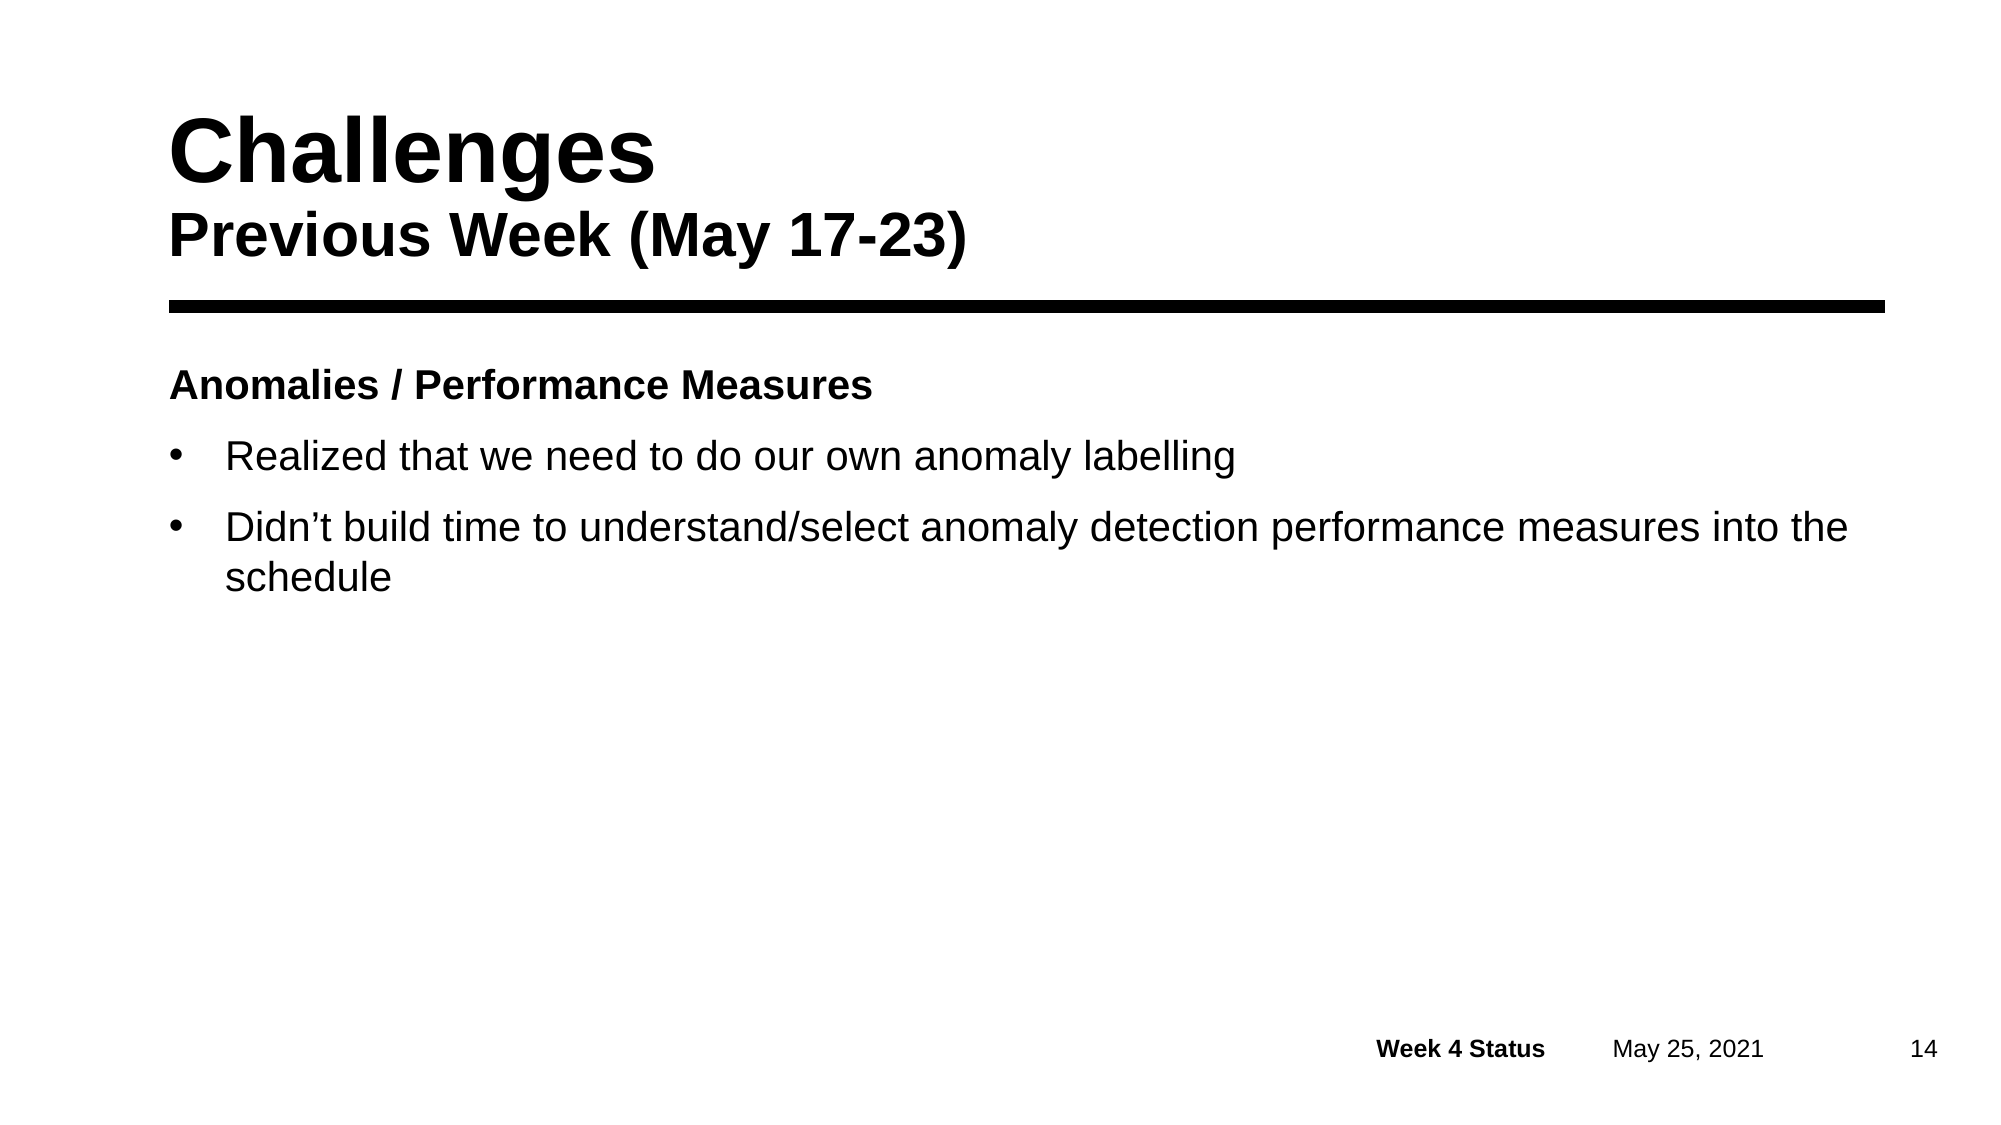

# Challenges Previous Week (May 17-23)
Anomalies / Performance Measures
Realized that we need to do our own anomaly labelling
Didn’t build time to understand/select anomaly detection performance measures into the schedule

May 25, 2021
14
Week 4 Status